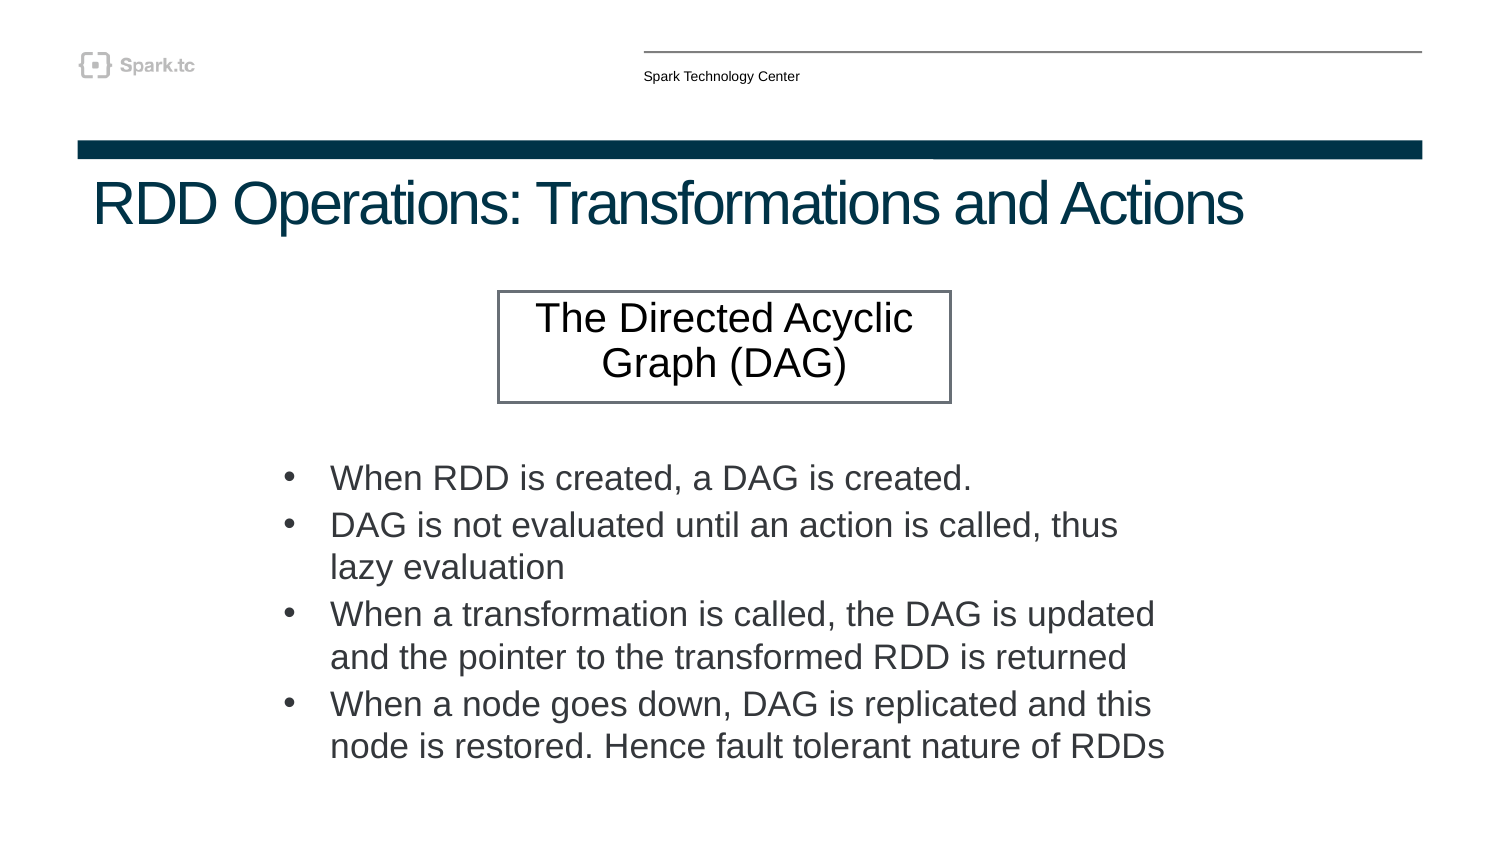

# RDD Operations: Transformations and Actions
The Directed Acyclic Graph (DAG)
When RDD is created, a DAG is created.
DAG is not evaluated until an action is called, thus lazy evaluation
When a transformation is called, the DAG is updated and the pointer to the transformed RDD is returned
When a node goes down, DAG is replicated and this node is restored. Hence fault tolerant nature of RDDs